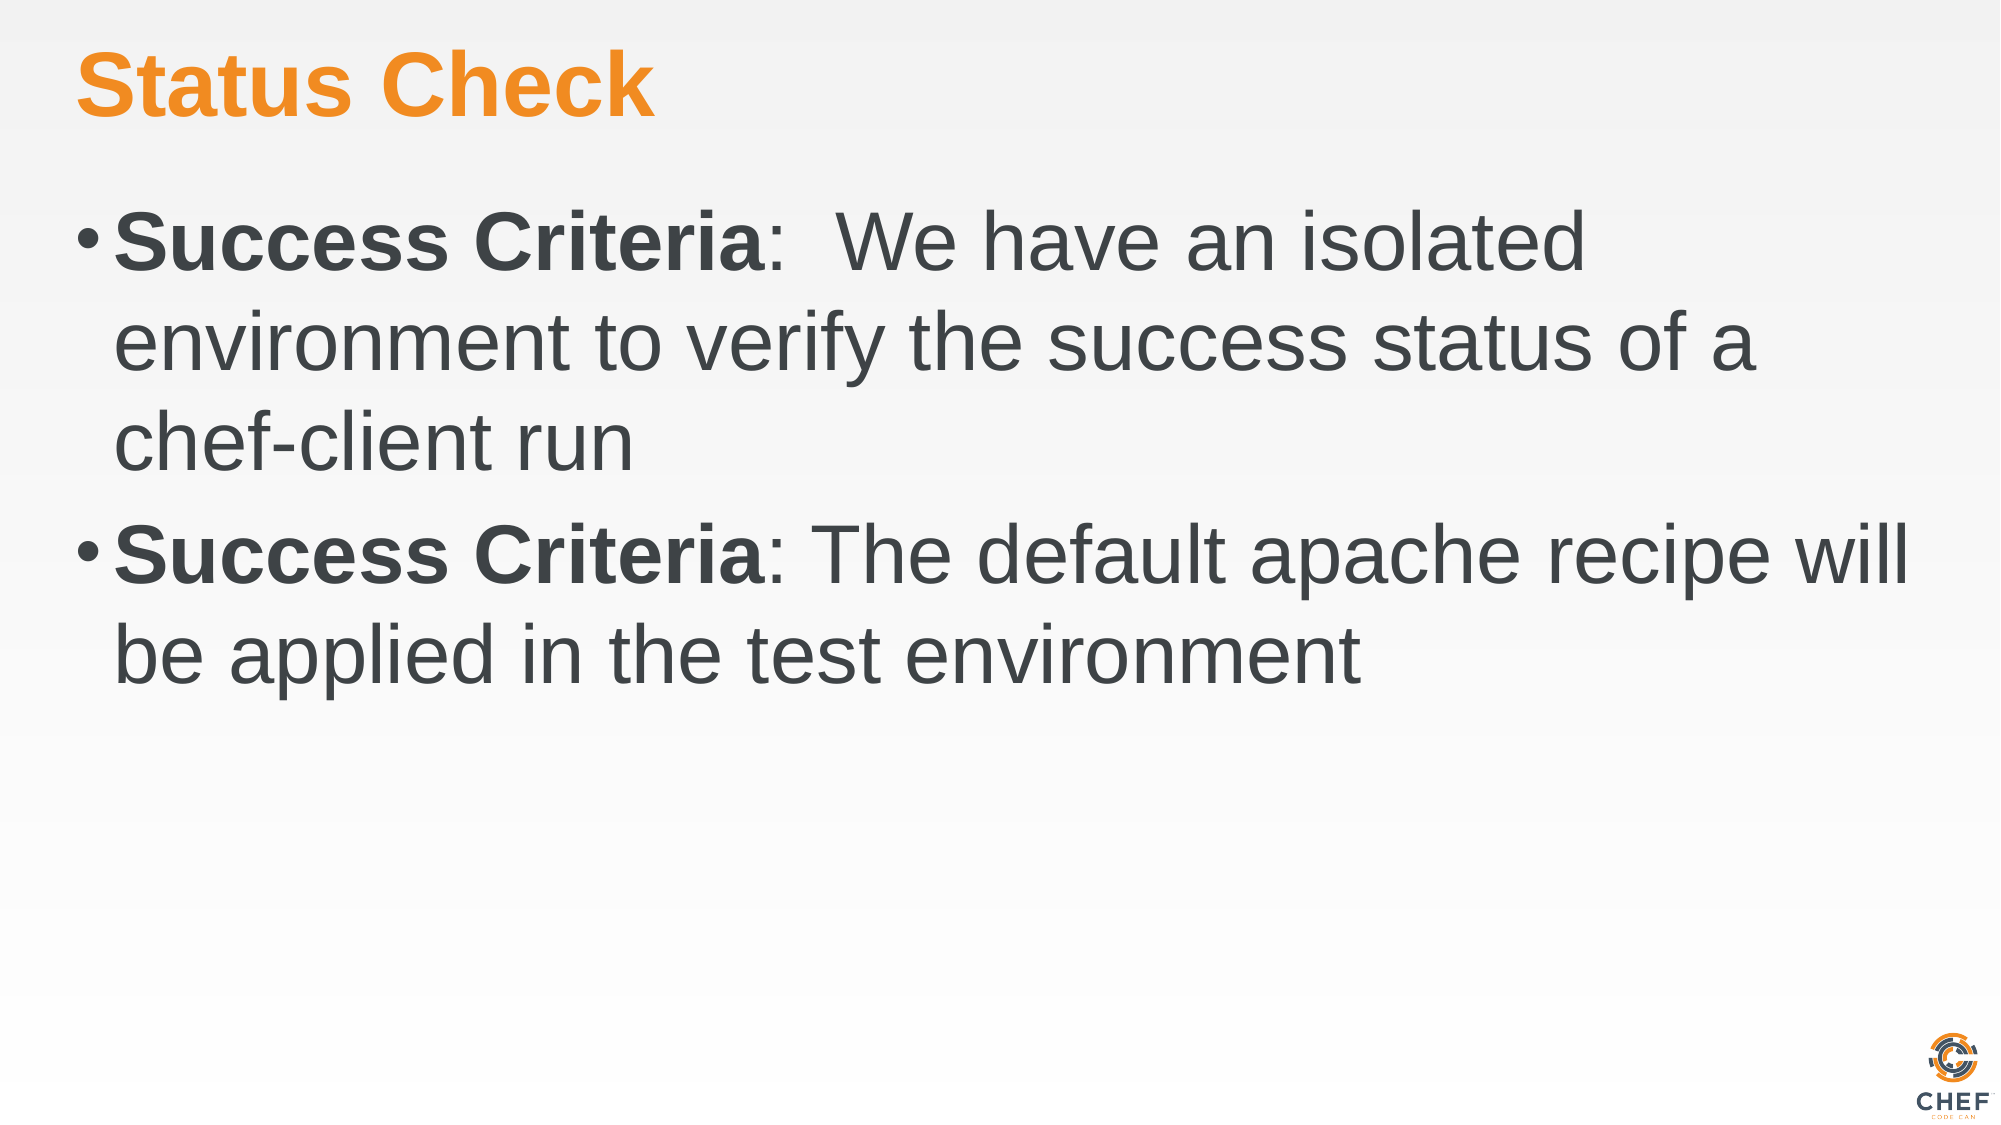

# Status Check
Success Criteria:  We have an isolated environment to verify the success status of a chef-client run
Success Criteria: The default apache recipe will be applied in the test environment